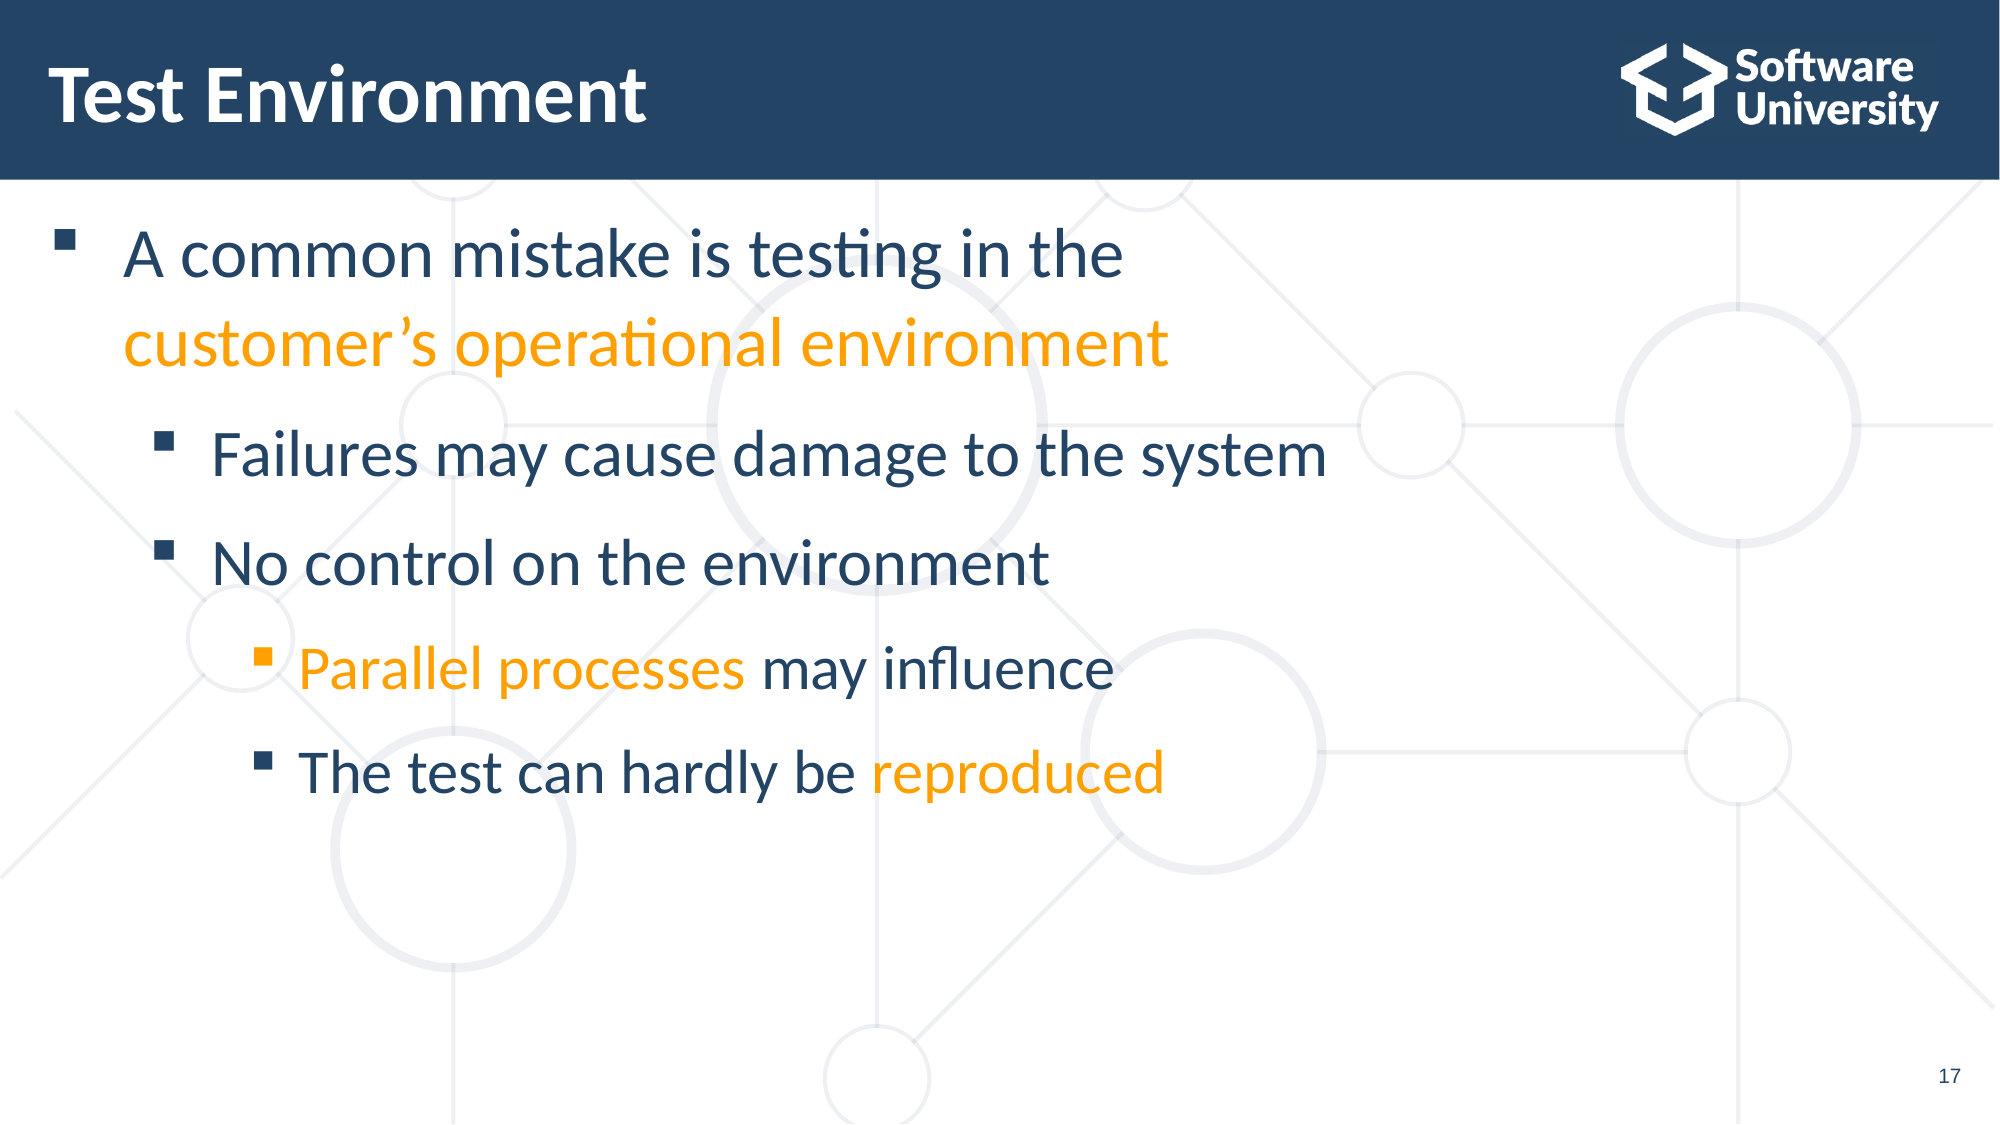

# Test Environment
A common mistake is testing in the
customer’s operational environment
Failures may cause damage to the system
No control on the environment
Parallel processes may influence
The test can hardly be reproduced
17